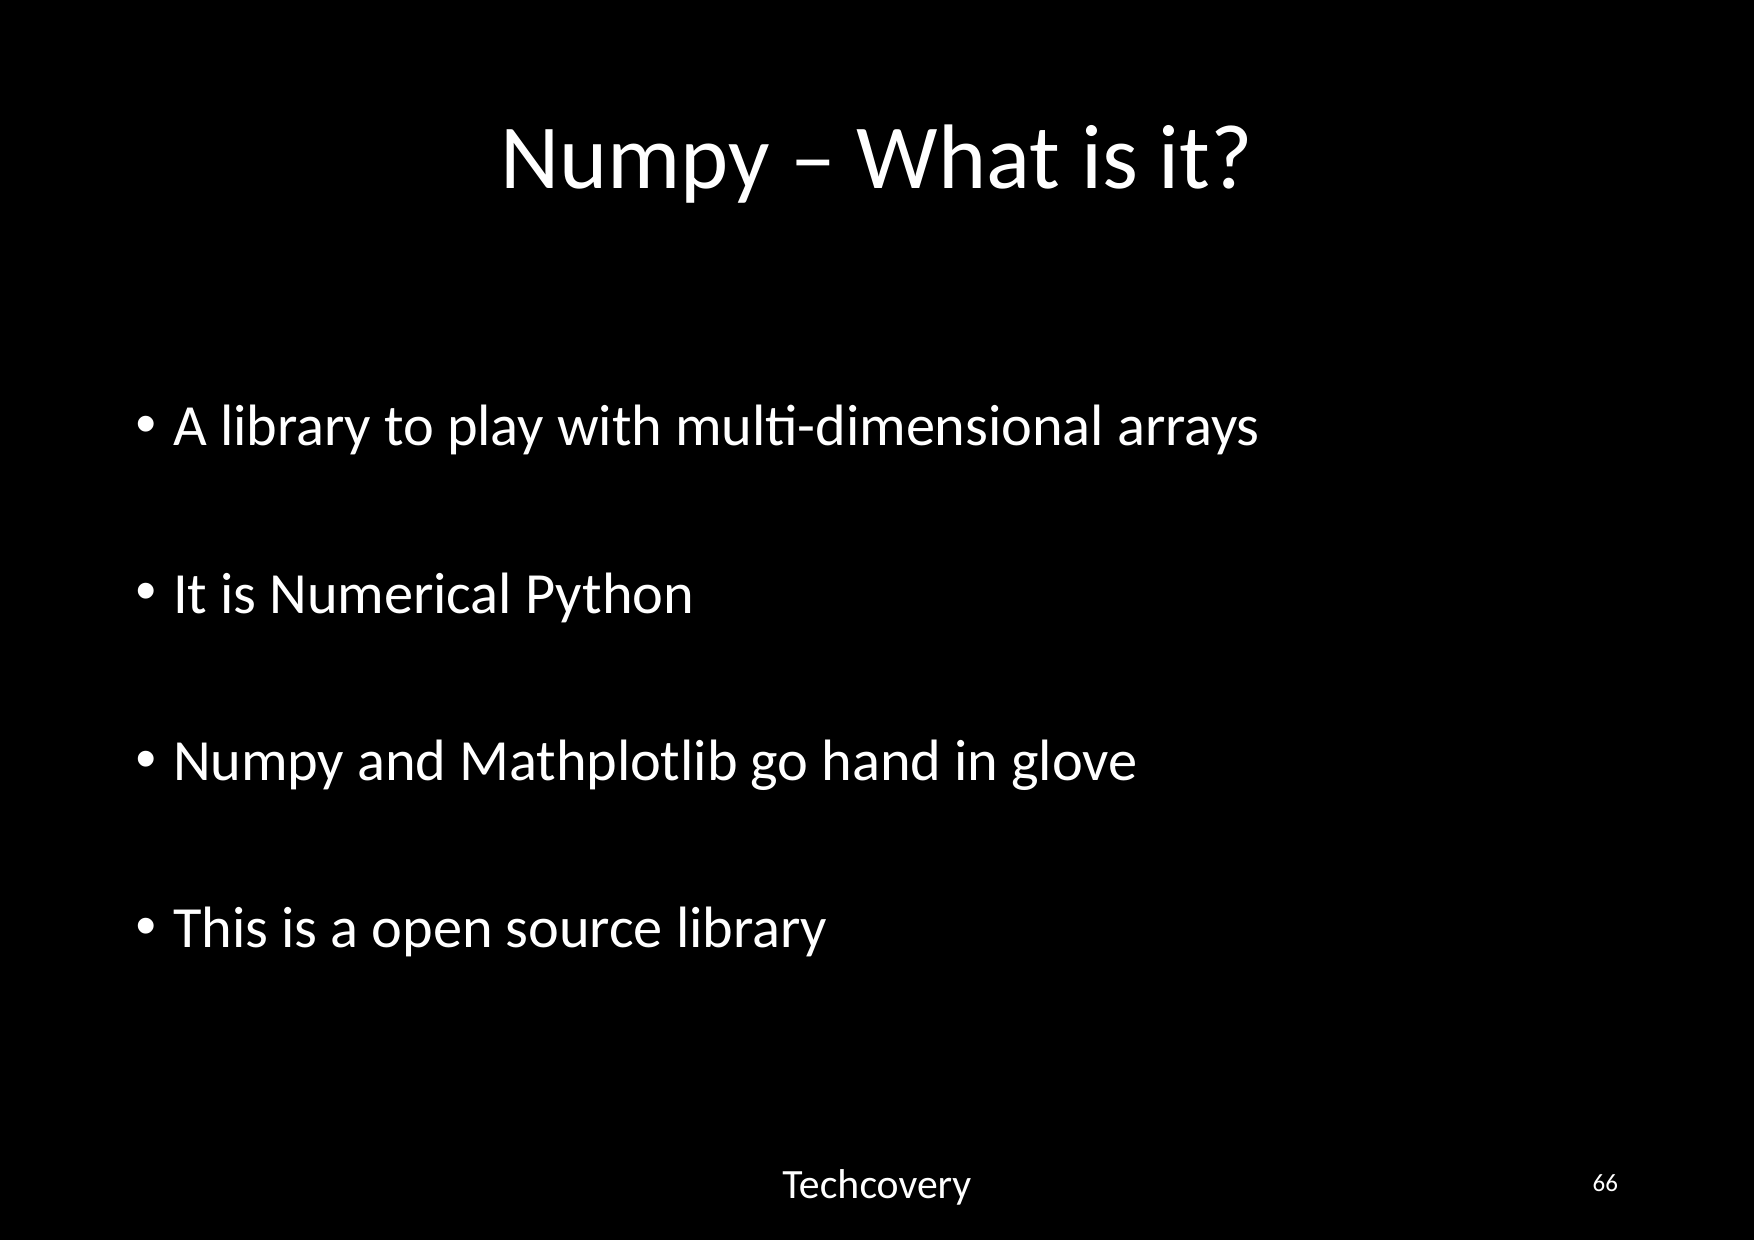

# Numpy – What is it?
A library to play with multi-dimensional arrays

It is Numerical Python

Numpy and Mathplotlib go hand in glove

This is a open source library
Techcovery
66